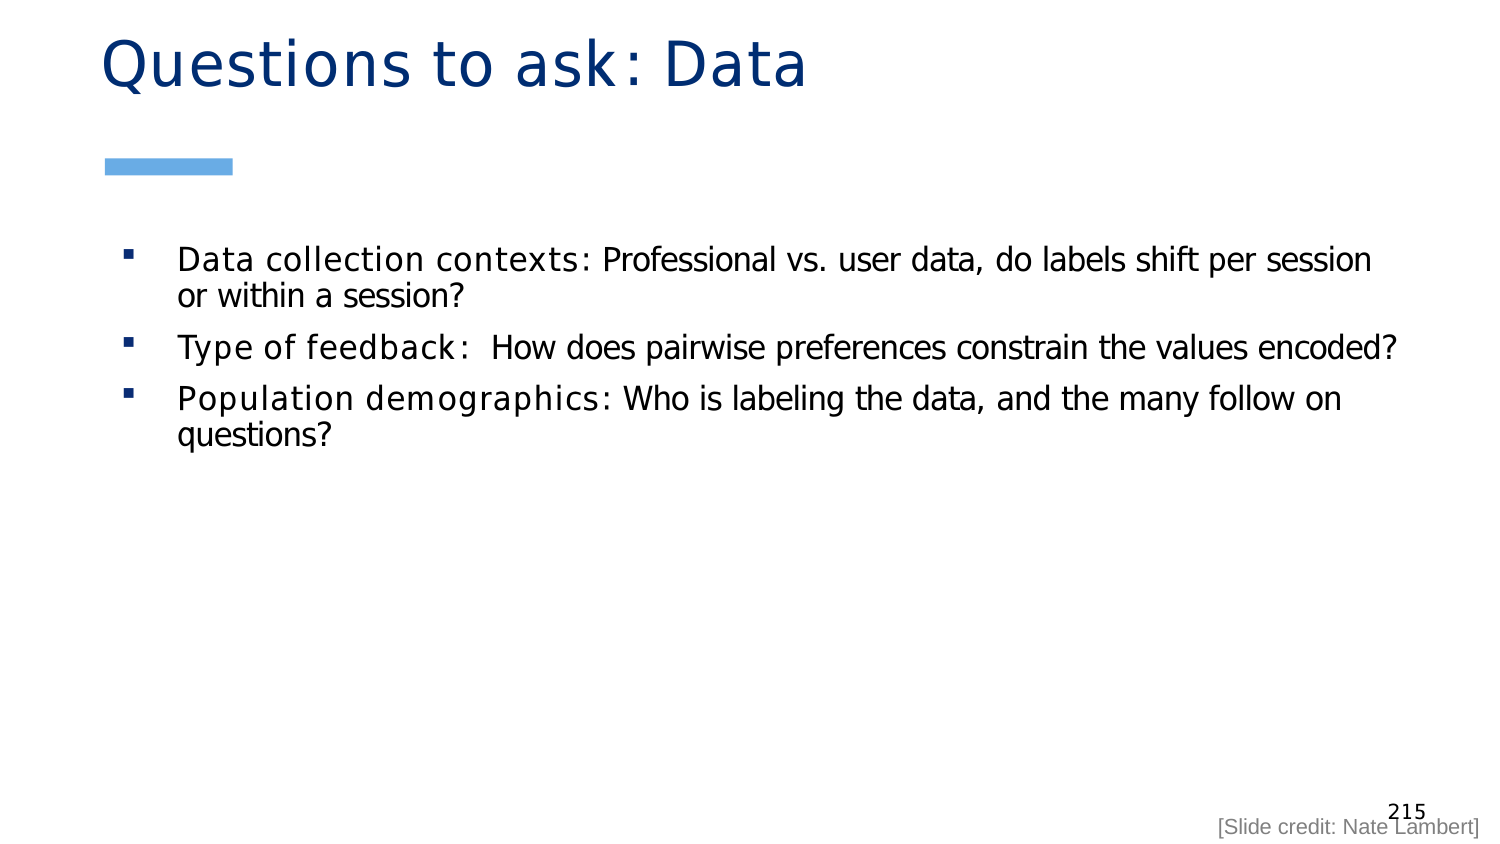

# Questions to ask: Data
Data collection contexts: Professional vs. user data, do labels shift per session or within a session?
Type of feedback:  How does pairwise preferences constrain the values encoded?
Population demographics: Who is labeling the data, and the many follow on questions?
[Slide credit: Nate Lambert]